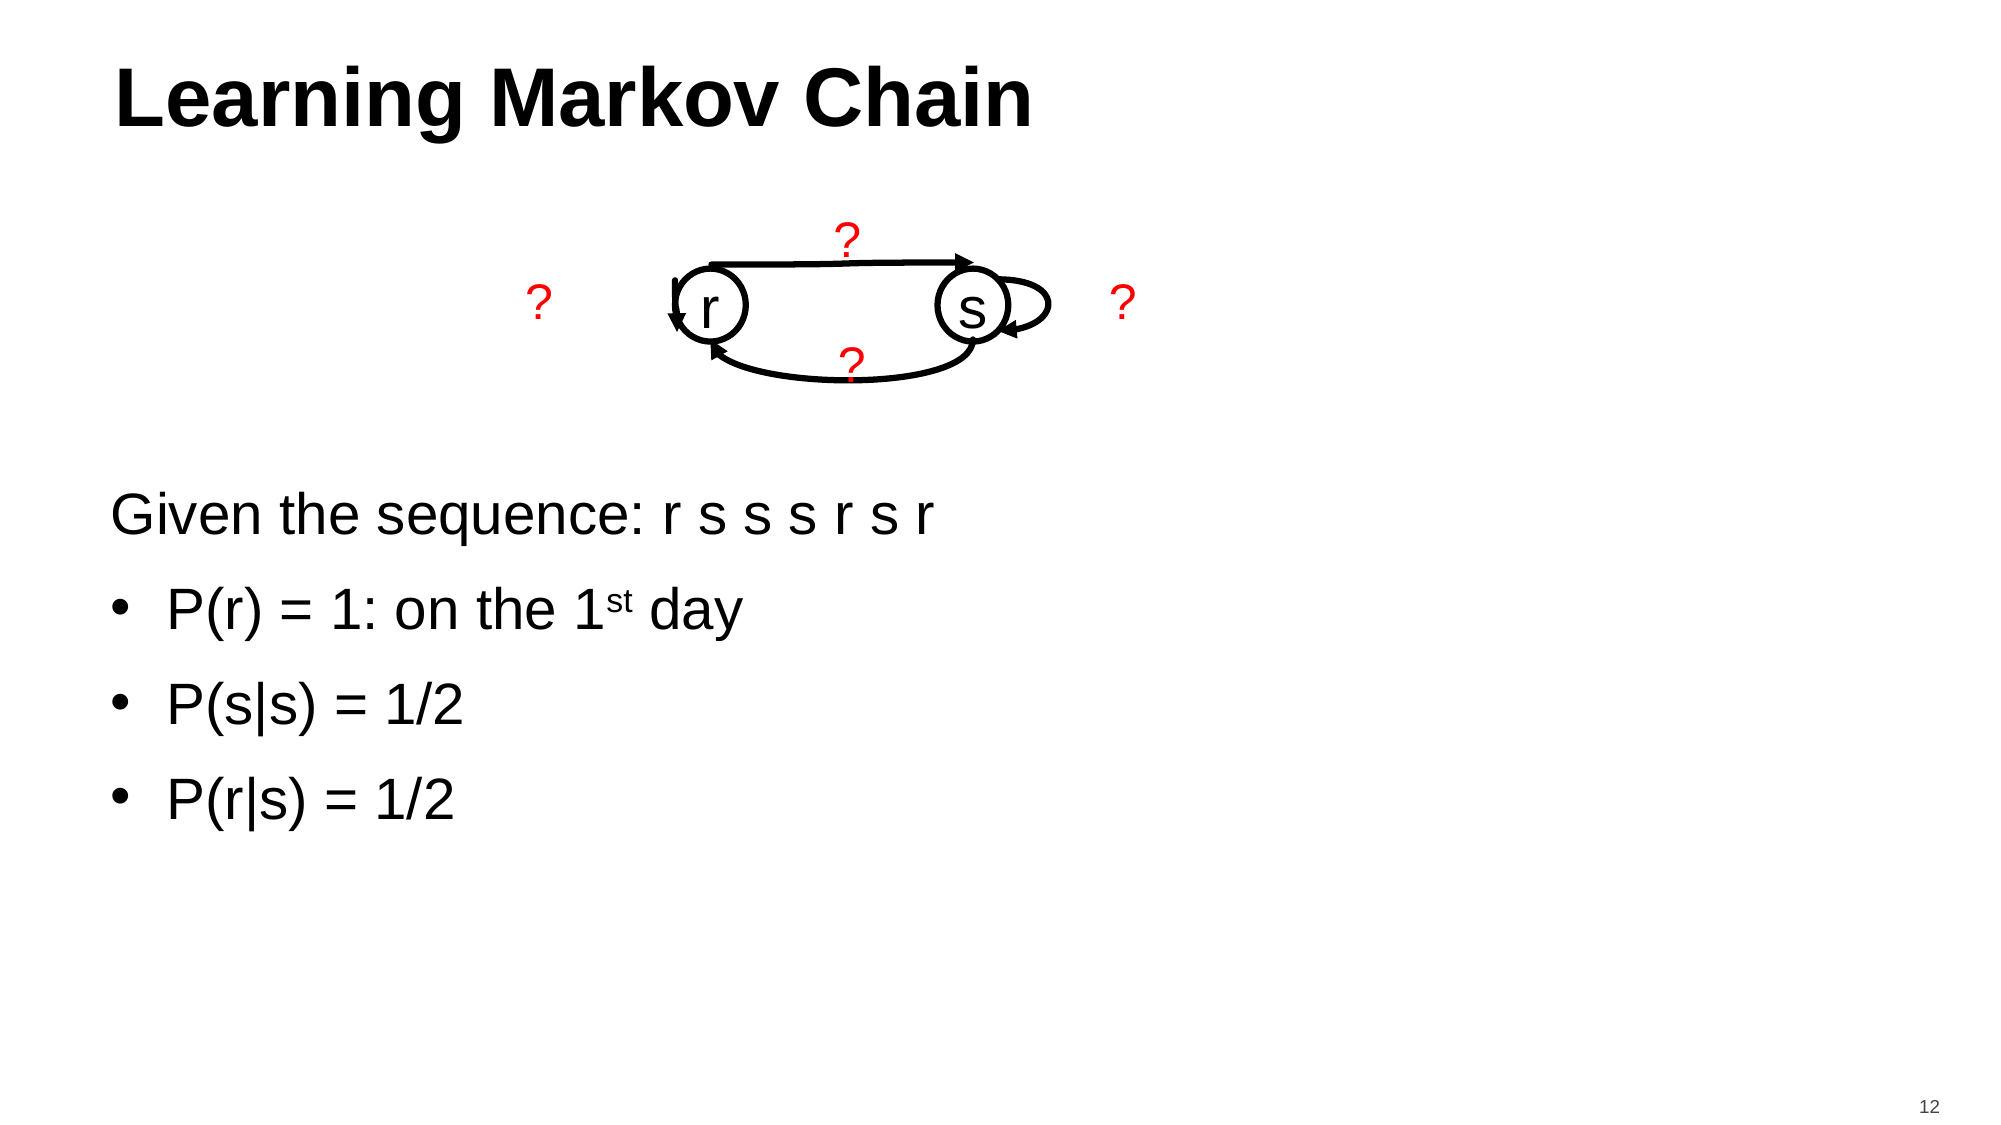

# Learning Markov Chain
?
?
?
r
s
?
Given the sequence: r s s s r s r
P(r) = 1: on the 1st day
P(s|s) = 1/2
P(r|s) = 1/2
12